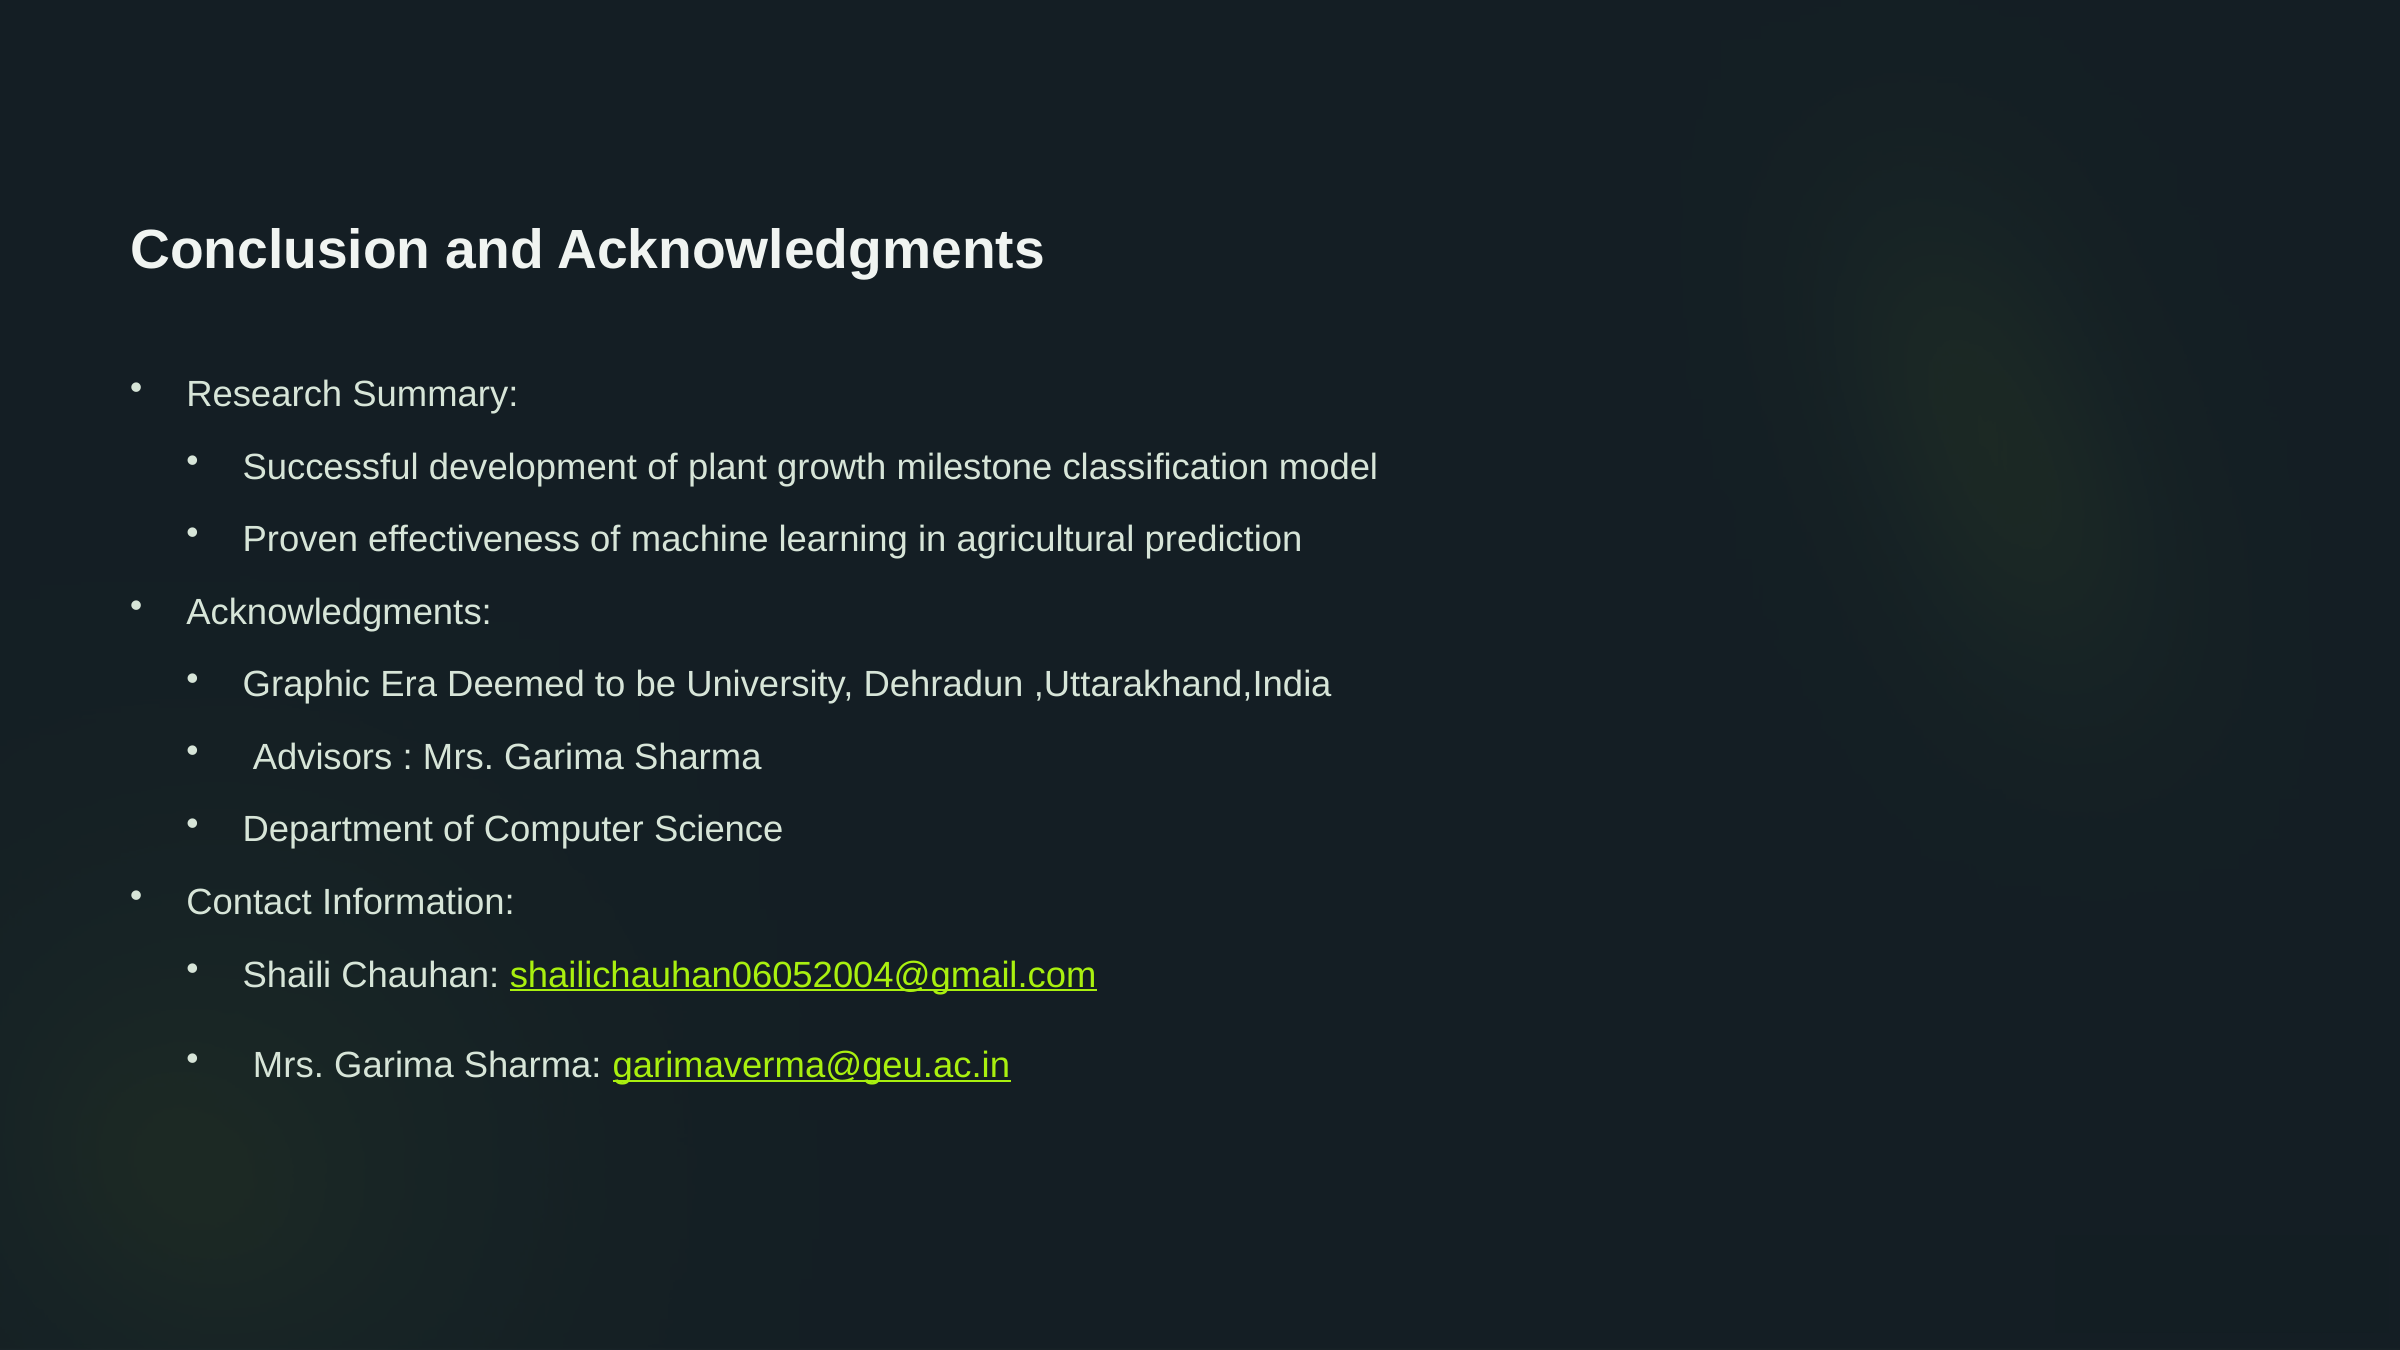

Conclusion and Acknowledgments
Research Summary:
Successful development of plant growth milestone classification model
Proven effectiveness of machine learning in agricultural prediction
Acknowledgments:
Graphic Era Deemed to be University, Dehradun ,Uttarakhand,India
 Advisors : Mrs. Garima Sharma
Department of Computer Science
Contact Information:
Shaili Chauhan: shailichauhan06052004@gmail.com
 Mrs. Garima Sharma: garimaverma@geu.ac.in